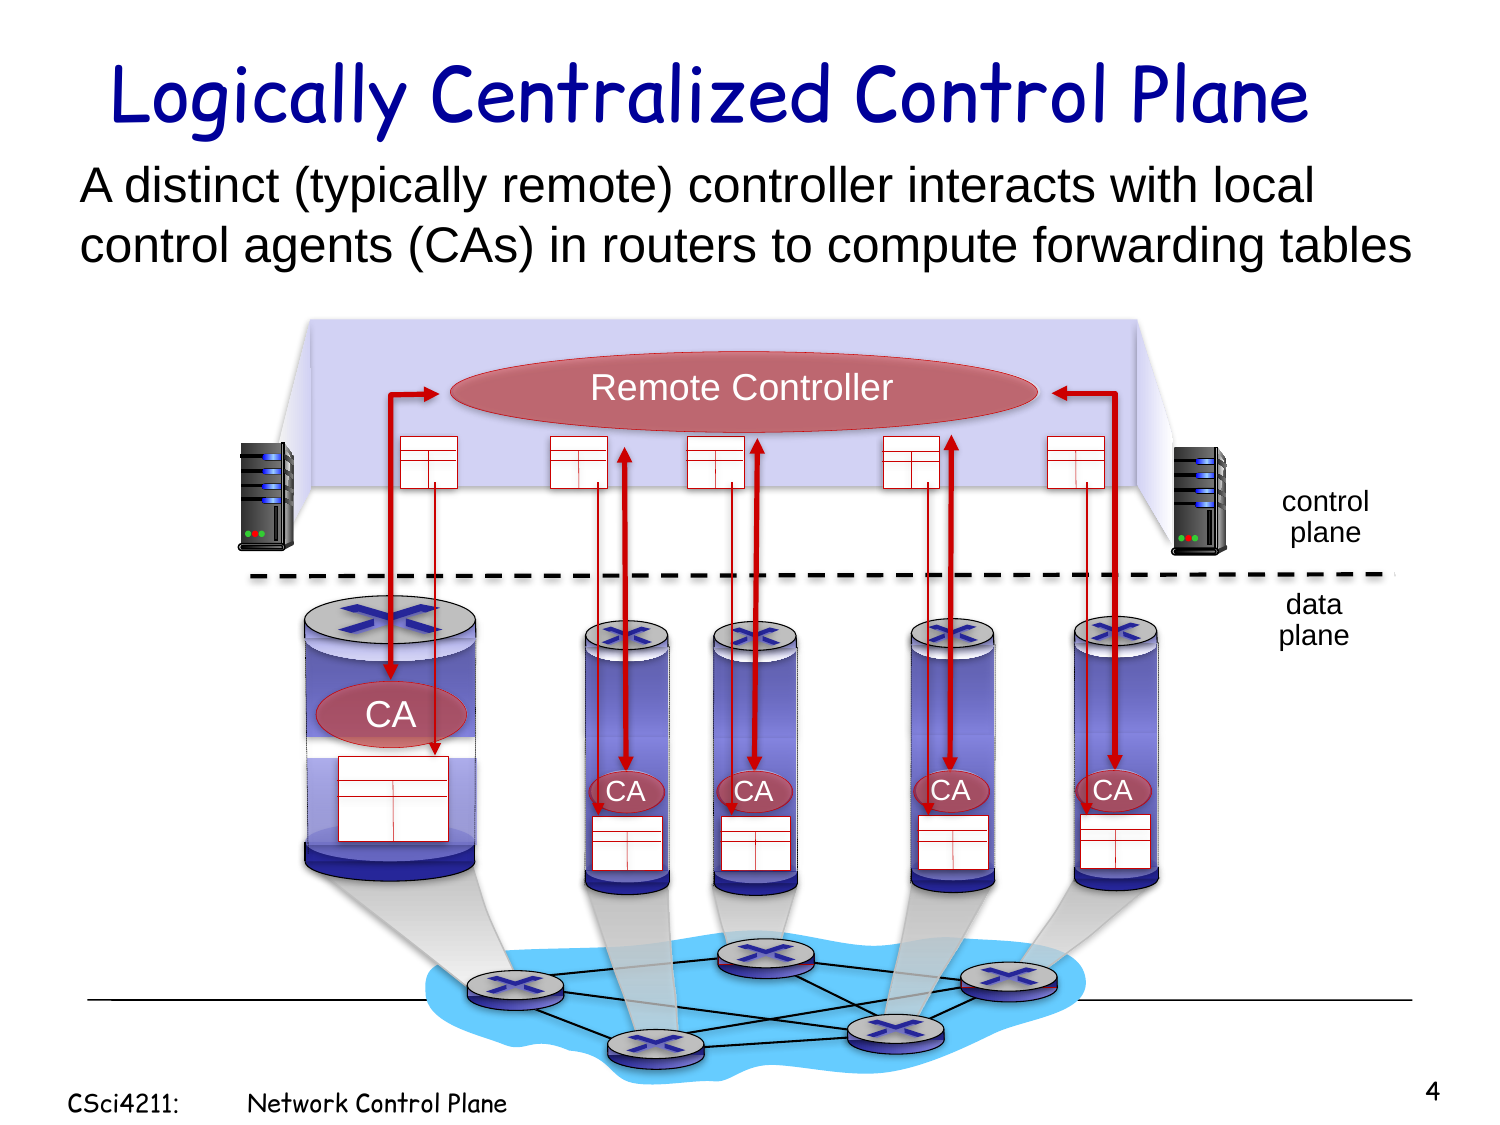

Logically Centralized Control Plane
A distinct (typically remote) controller interacts with local control agents (CAs) in routers to compute forwarding tables

Remote Controller

CA
CA

CA

CA

CA

control
plane
data
plane

4
CSci4211:         Network Control Plane